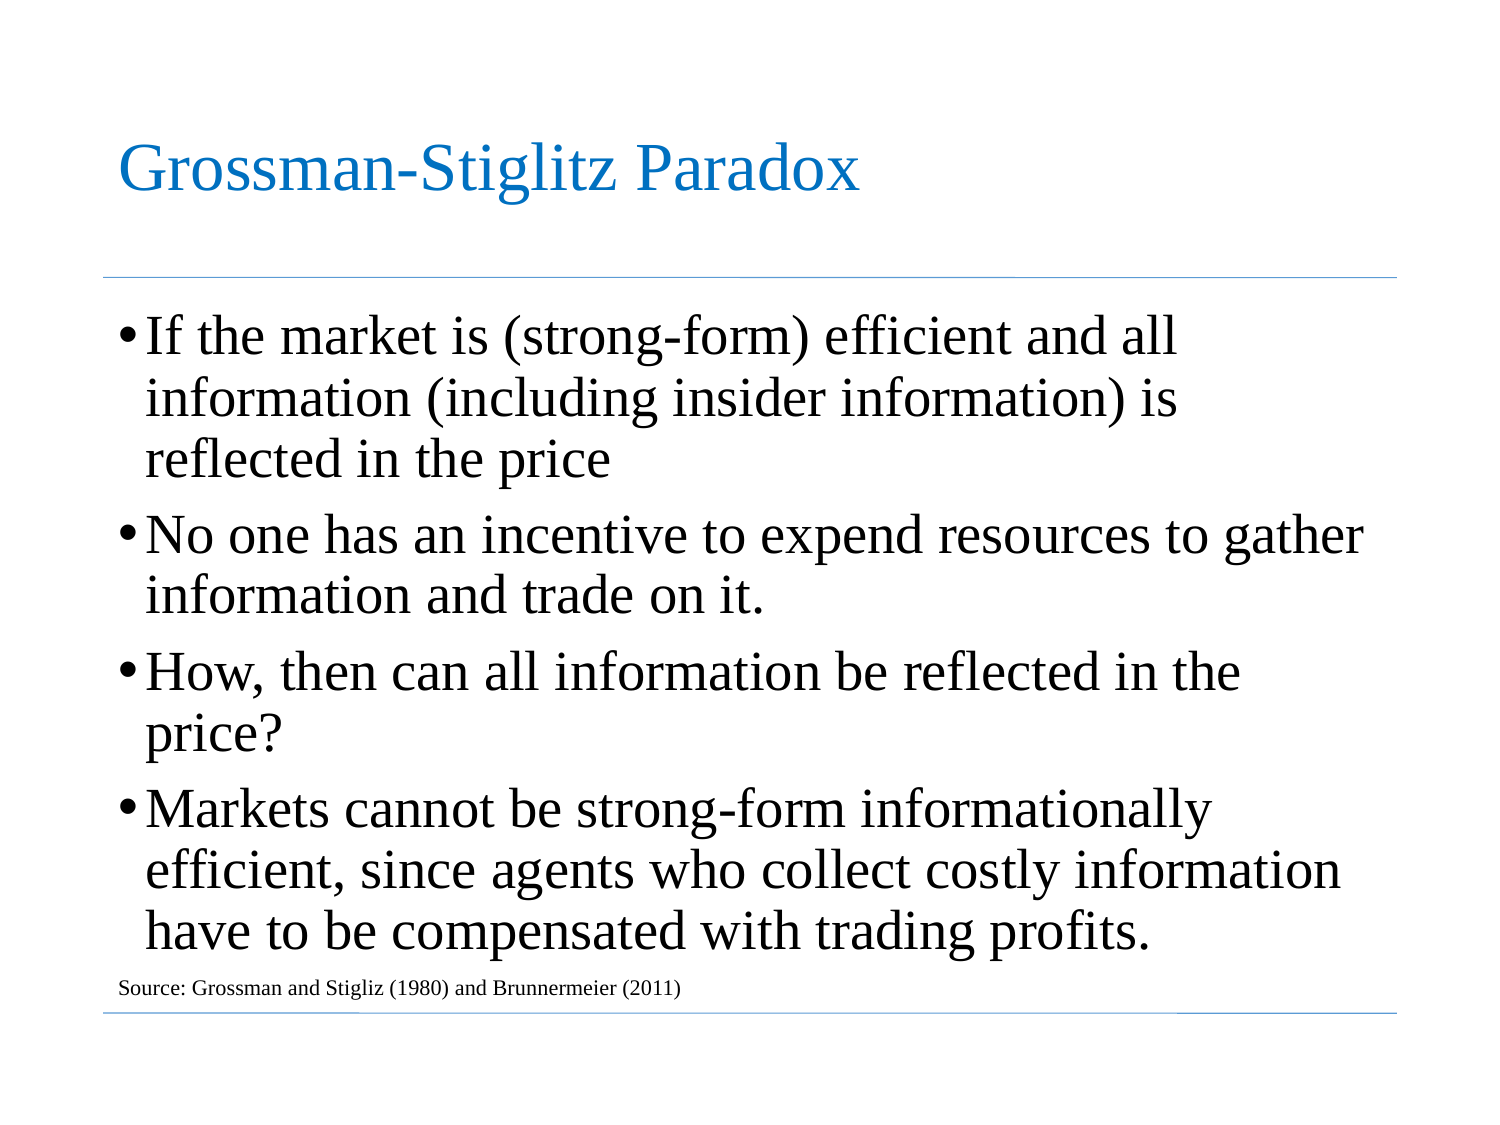

# Grossman-Stiglitz Paradox
If the market is (strong-form) efficient and all information (including insider information) is reflected in the price
No one has an incentive to expend resources to gather information and trade on it.
How, then can all information be reflected in the price?
Markets cannot be strong-form informationally efficient, since agents who collect costly information have to be compensated with trading profits.
Source: Grossman and Stigliz (1980) and Brunnermeier (2011)